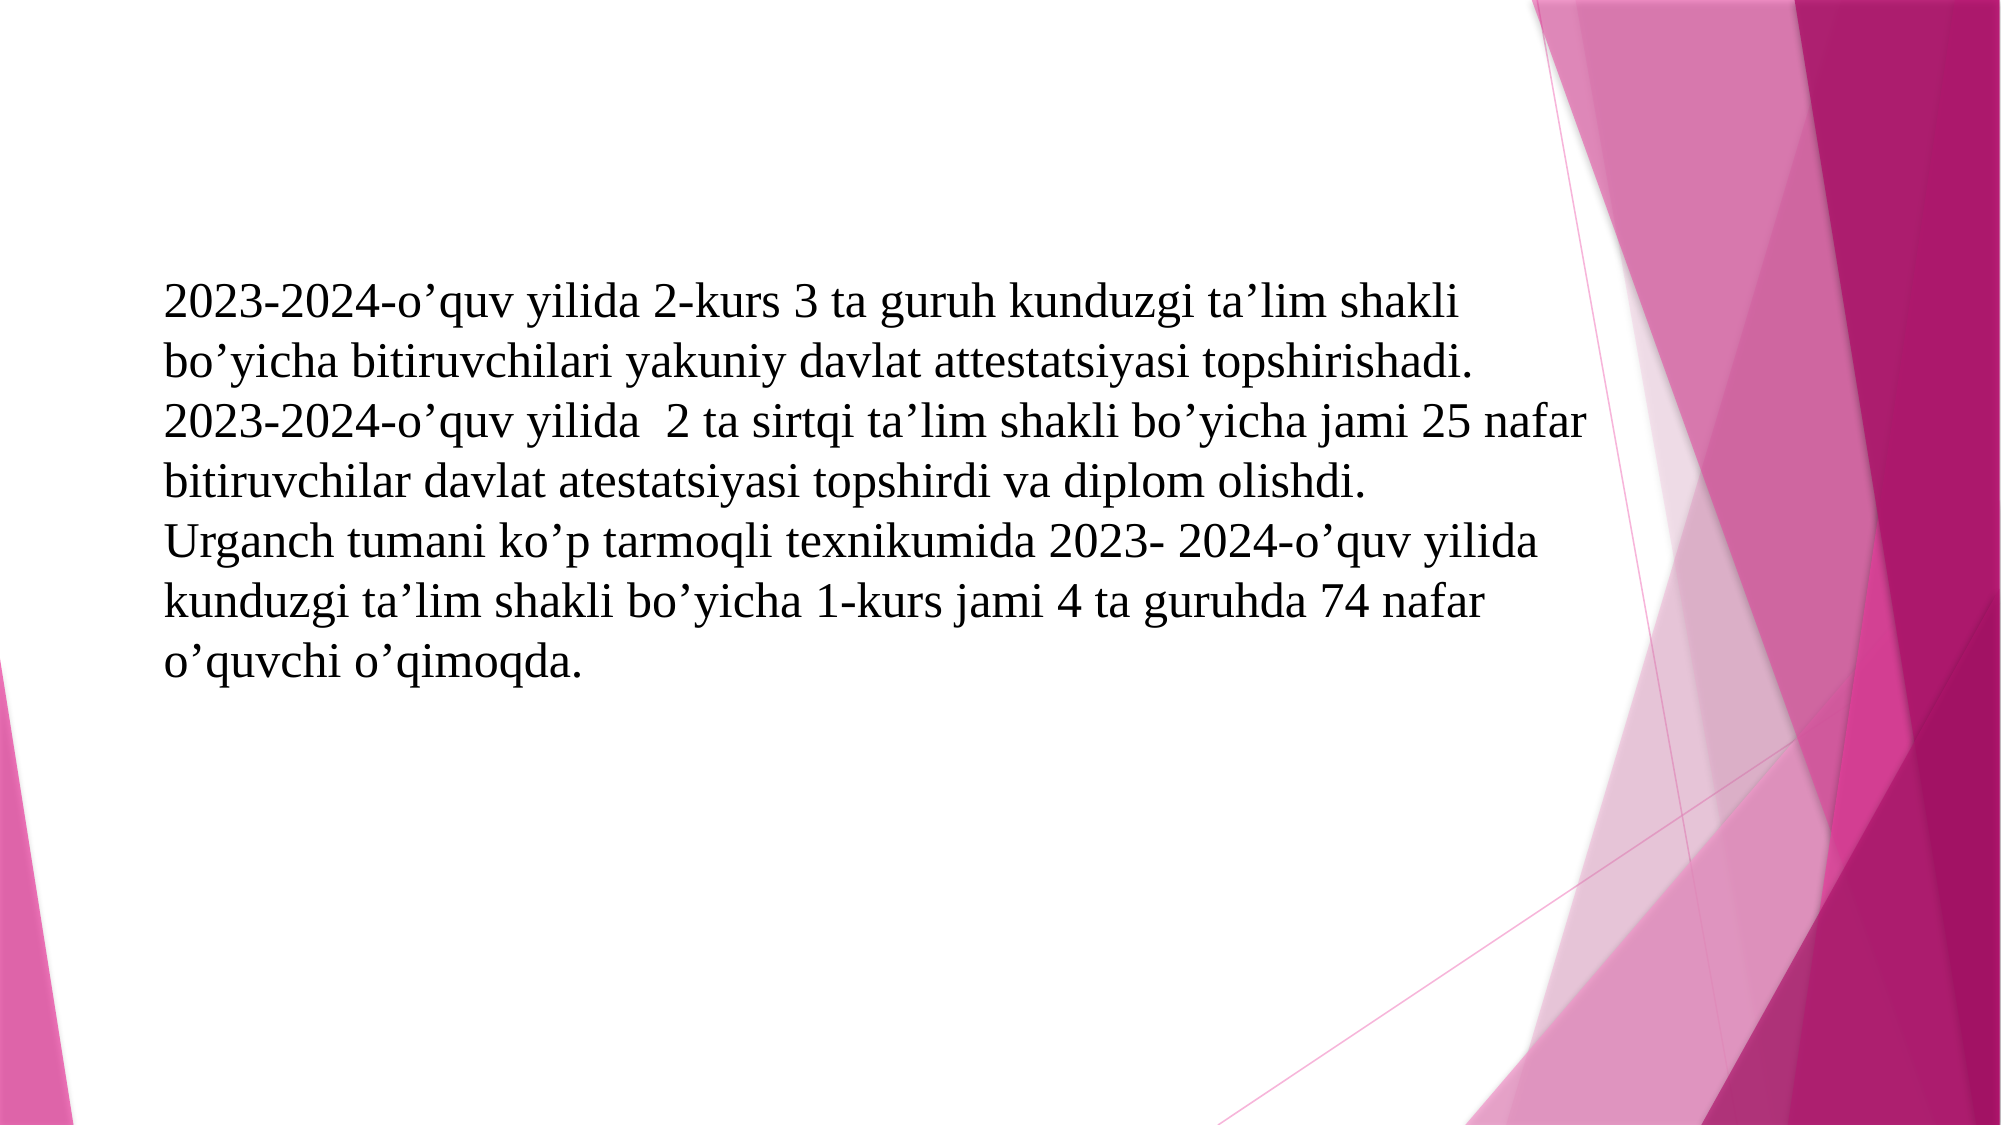

# 2023-2024-o’quv yilida 2-kurs 3 ta guruh kunduzgi ta’lim shakli bo’yicha bitiruvchilari yakuniy davlat attestatsiyasi topshirishadi. 2023-2024-o’quv yilida  2 ta sirtqi ta’lim shakli bo’yicha jami 25 nafar bitiruvchilar davlat atestatsiyasi topshirdi va diplom olishdi. Urganch tumani ko’p tarmoqli texnikumida 2023- 2024-o’quv yilida kunduzgi ta’lim shakli bo’yicha 1-kurs jami 4 ta guruhda 74 nafar  o’quvchi o’qimoqda.